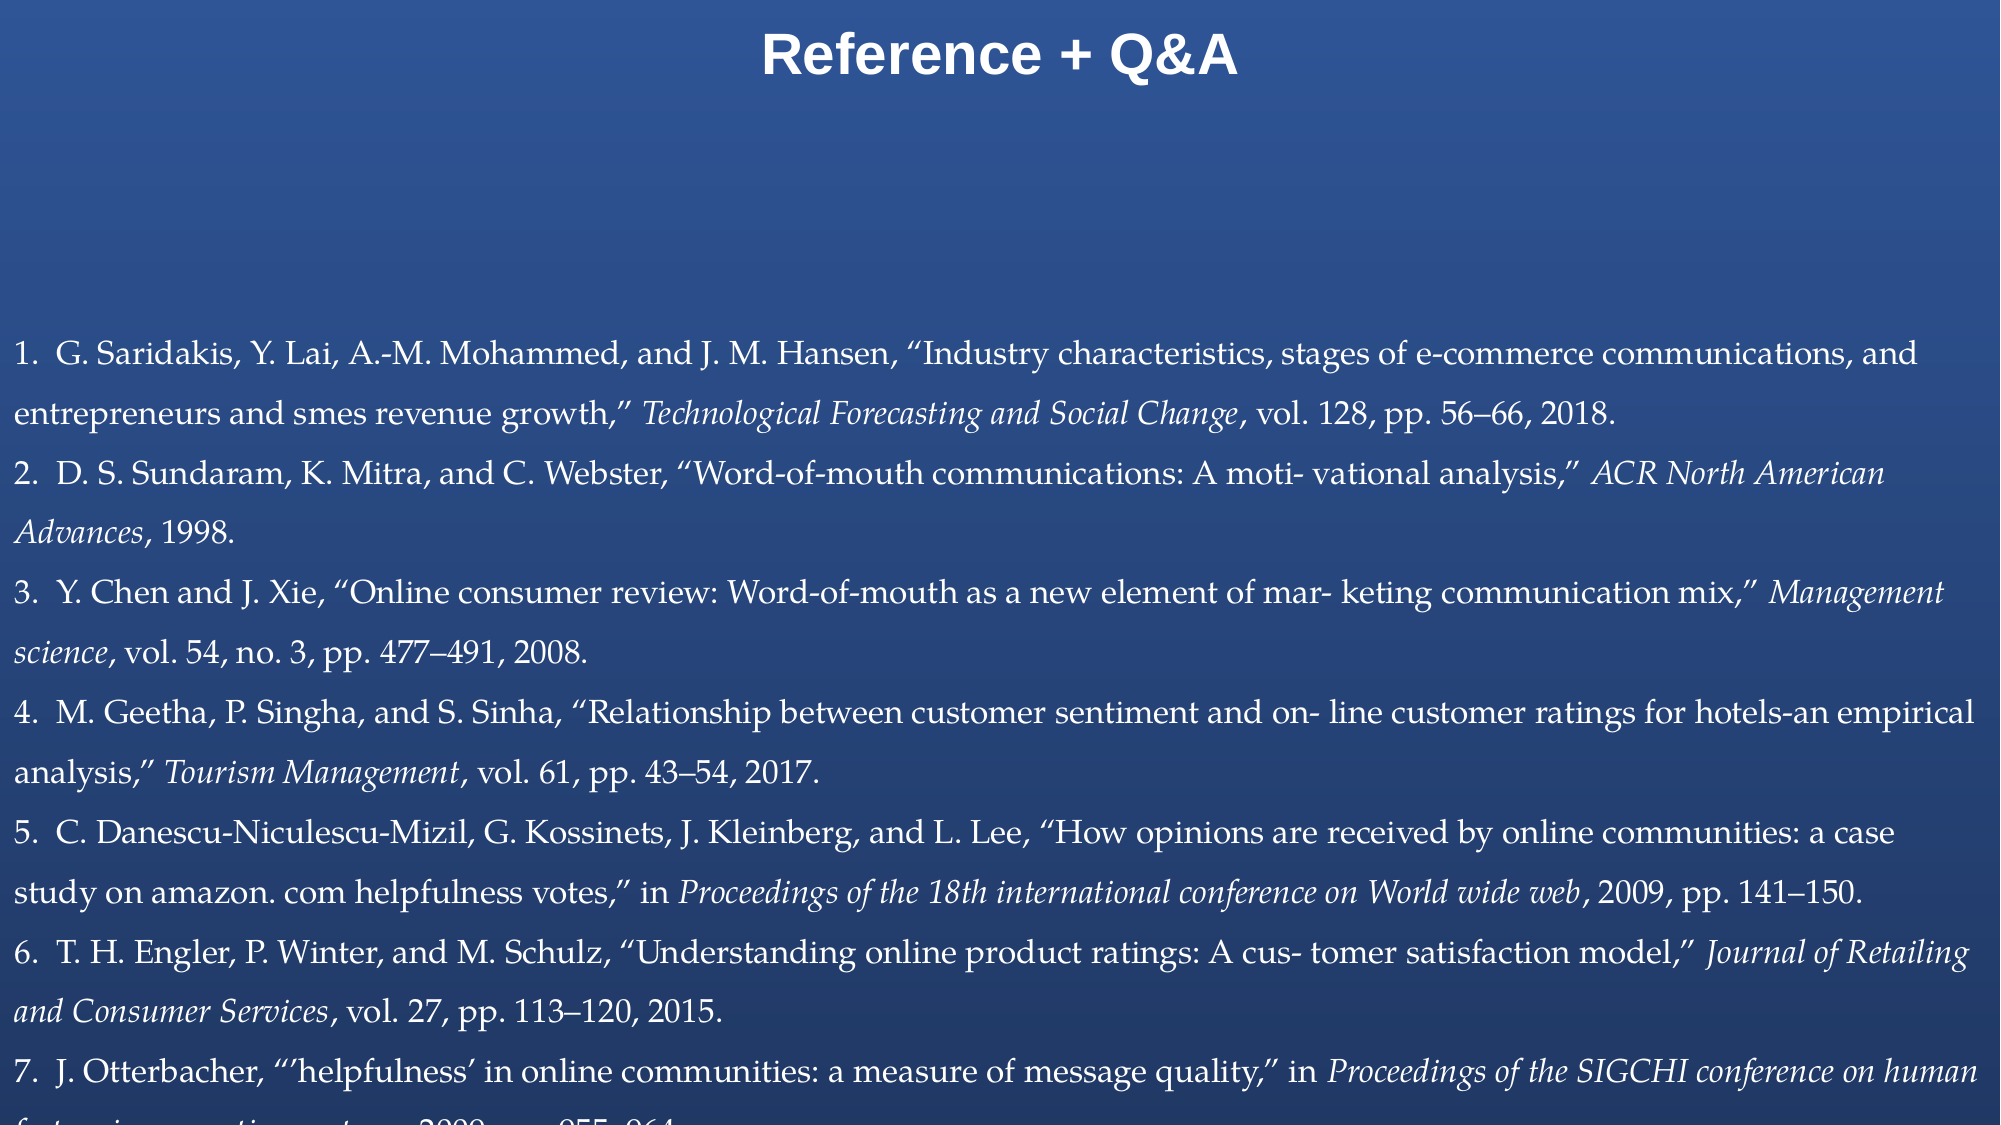

Reference + Q&A
  G. Saridakis, Y. Lai, A.-M. Mohammed, and J. M. Hansen, “Industry characteristics, stages of e-commerce communications, and entrepreneurs and smes revenue growth,” Technological Forecasting and Social Change, vol. 128, pp. 56–66, 2018.
  D. S. Sundaram, K. Mitra, and C. Webster, “Word-of-mouth communications: A moti- vational analysis,” ACR North American Advances, 1998.
  Y. Chen and J. Xie, “Online consumer review: Word-of-mouth as a new element of mar- keting communication mix,” Management science, vol. 54, no. 3, pp. 477–491, 2008.
  M. Geetha, P. Singha, and S. Sinha, “Relationship between customer sentiment and on- line customer ratings for hotels-an empirical analysis,” Tourism Management, vol. 61, pp. 43–54, 2017.
  C. Danescu-Niculescu-Mizil, G. Kossinets, J. Kleinberg, and L. Lee, “How opinions are received by online communities: a case study on amazon. com helpfulness votes,” in Proceedings of the 18th international conference on World wide web, 2009, pp. 141–150.
  T. H. Engler, P. Winter, and M. Schulz, “Understanding online product ratings: A cus- tomer satisfaction model,” Journal of Retailing and Consumer Services, vol. 27, pp. 113–120, 2015.
  J. Otterbacher, “’helpfulness’ in online communities: a measure of message quality,” in Proceedings of the SIGCHI conference on human factors in computing systems, 2009, pp. 955–964.